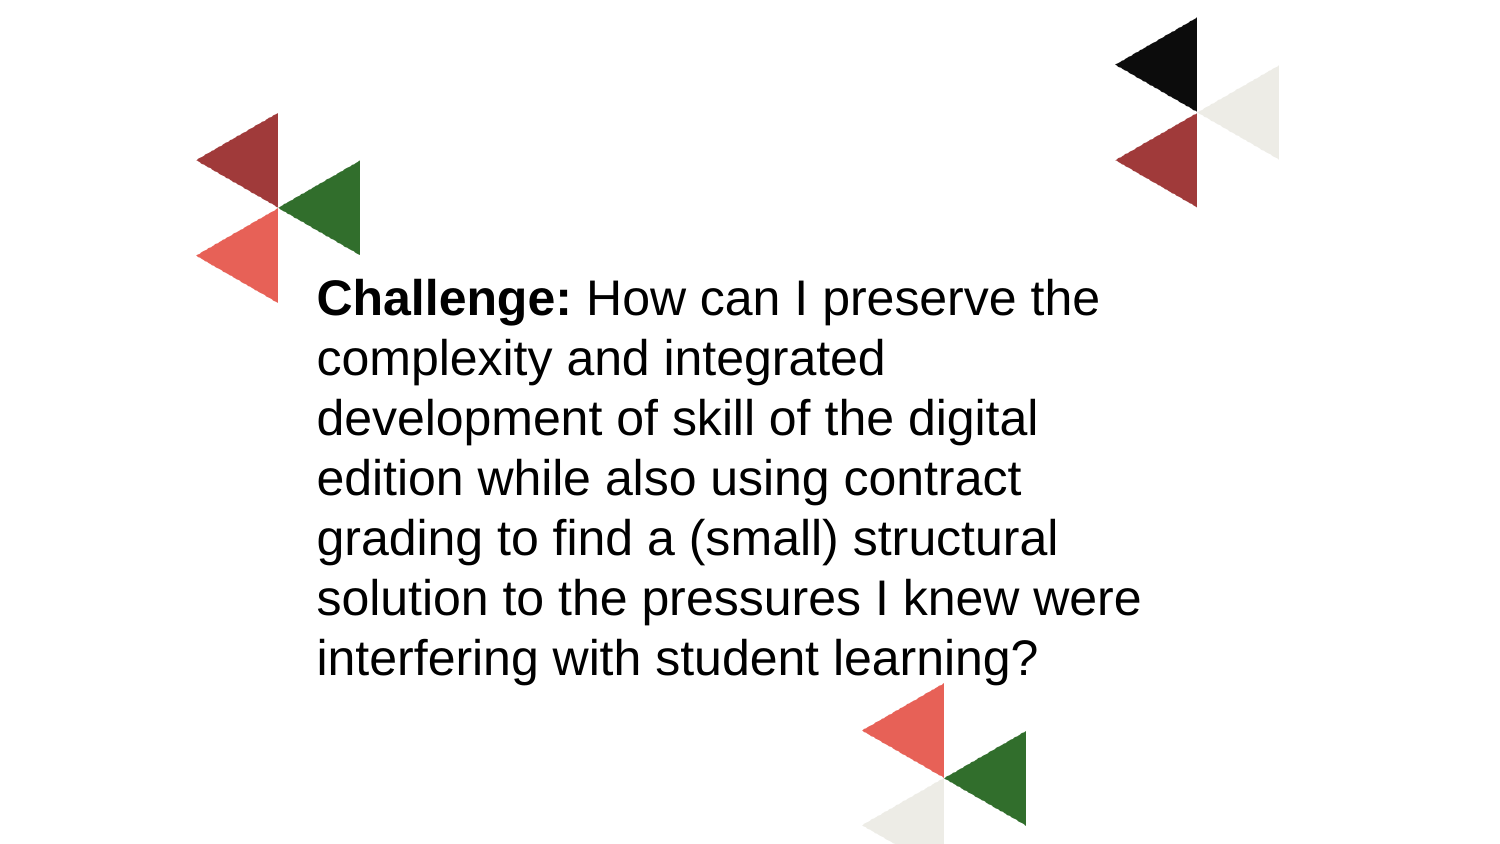

Challenge: How can I preserve the complexity and integrated development of skill of the digital edition while also using contract grading to find a (small) structural solution to the pressures I knew were interfering with student learning?